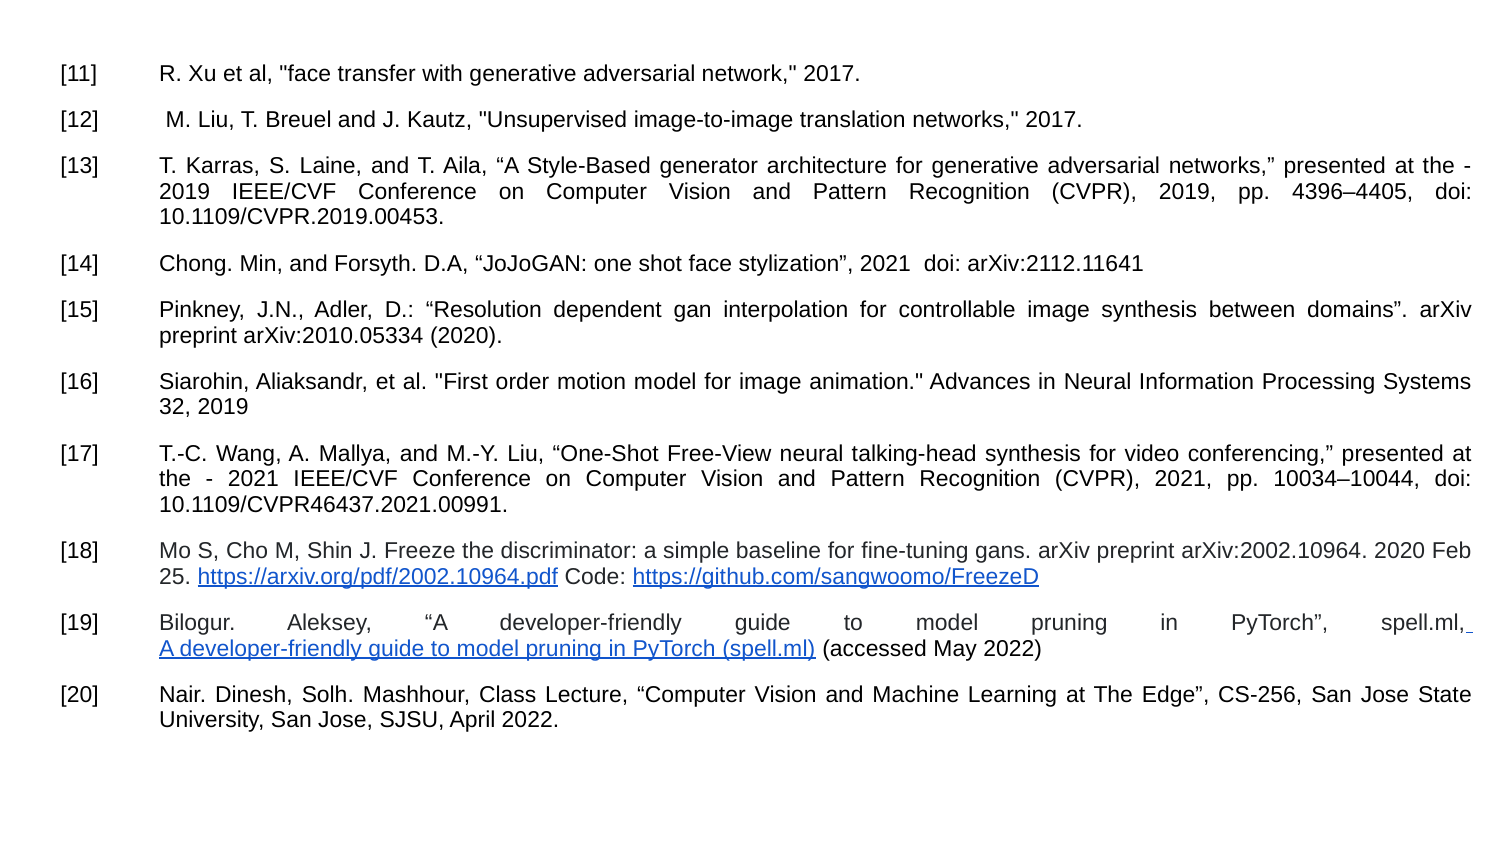

| [11] | R. Xu et al, "face transfer with generative adversarial network," 2017. |
| --- | --- |
| [12] | M. Liu, T. Breuel and J. Kautz, "Unsupervised image-to-image translation networks," 2017. |
| [13] | T. Karras, S. Laine, and T. Aila, “A Style-Based generator architecture for generative adversarial networks,” presented at the - 2019 IEEE/CVF Conference on Computer Vision and Pattern Recognition (CVPR), 2019, pp. 4396–4405, doi: 10.1109/CVPR.2019.00453. |
| [14] | Chong. Min, and Forsyth. D.A, “JoJoGAN: one shot face stylization”, 2021 doi: arXiv:2112.11641 |
| [15] | Pinkney, J.N., Adler, D.: “Resolution dependent gan interpolation for controllable image synthesis between domains”. arXiv preprint arXiv:2010.05334 (2020). |
| [16] | Siarohin, Aliaksandr, et al. "First order motion model for image animation." Advances in Neural Information Processing Systems 32, 2019 |
| [17] | T.-C. Wang, A. Mallya, and M.-Y. Liu, “One-Shot Free-View neural talking-head synthesis for video conferencing,” presented at the - 2021 IEEE/CVF Conference on Computer Vision and Pattern Recognition (CVPR), 2021, pp. 10034–10044, doi: 10.1109/CVPR46437.2021.00991. |
| [18] | Mo S, Cho M, Shin J. Freeze the discriminator: a simple baseline for fine-tuning gans. arXiv preprint arXiv:2002.10964. 2020 Feb 25. https://arxiv.org/pdf/2002.10964.pdf Code: https://github.com/sangwoomo/FreezeD |
| [19] | Bilogur. Aleksey, “A developer-friendly guide to model pruning in PyTorch”, spell.ml, A developer-friendly guide to model pruning in PyTorch (spell.ml) (accessed May 2022) |
| [20] | Nair. Dinesh, Solh. Mashhour, Class Lecture, “Computer Vision and Machine Learning at The Edge”, CS-256, San Jose State University, San Jose, SJSU, April 2022. |